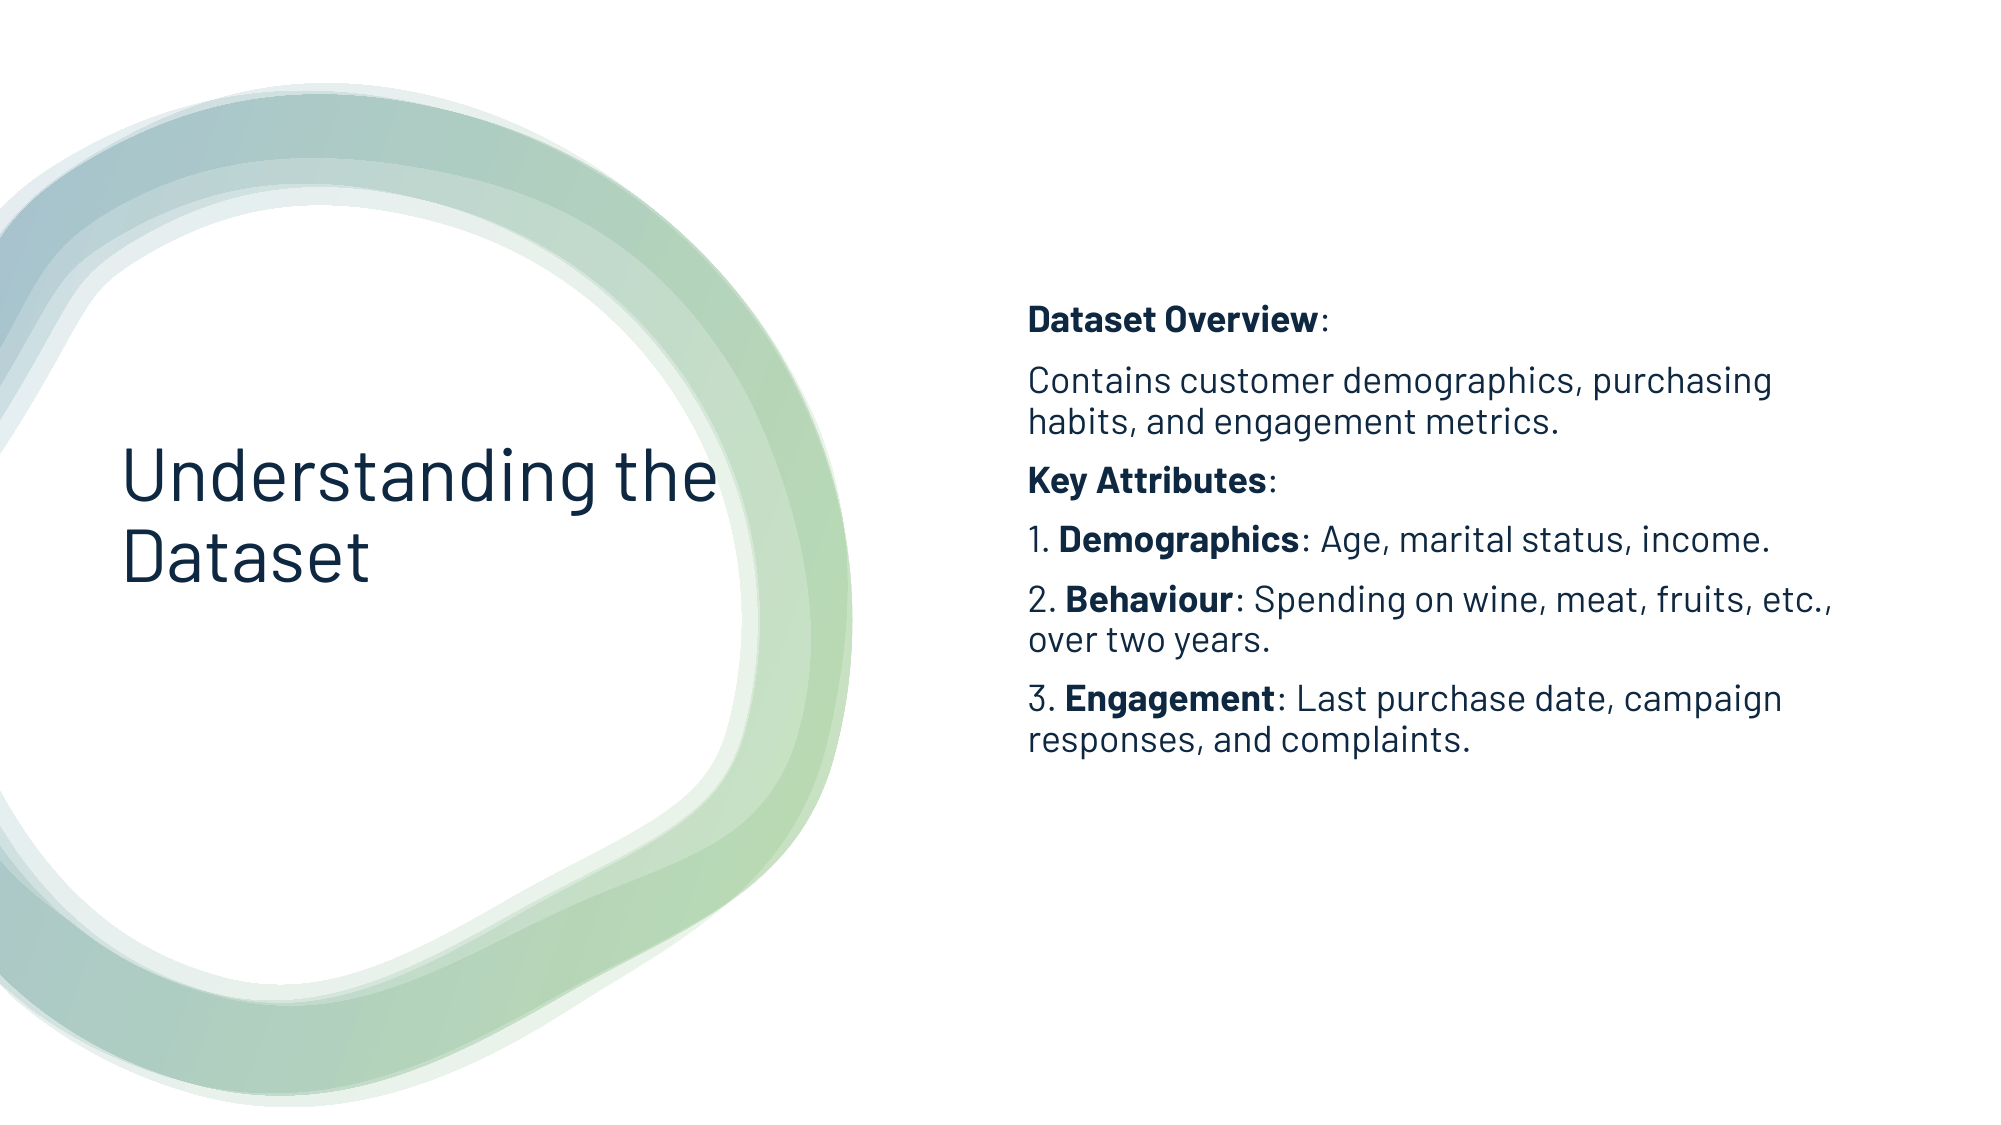

Dataset Overview:
Contains customer demographics, purchasing habits, and engagement metrics.
Key Attributes:
1. Demographics: Age, marital status, income.
2. Behaviour: Spending on wine, meat, fruits, etc., over two years.
3. Engagement: Last purchase date, campaign responses, and complaints.

# Understanding the Dataset